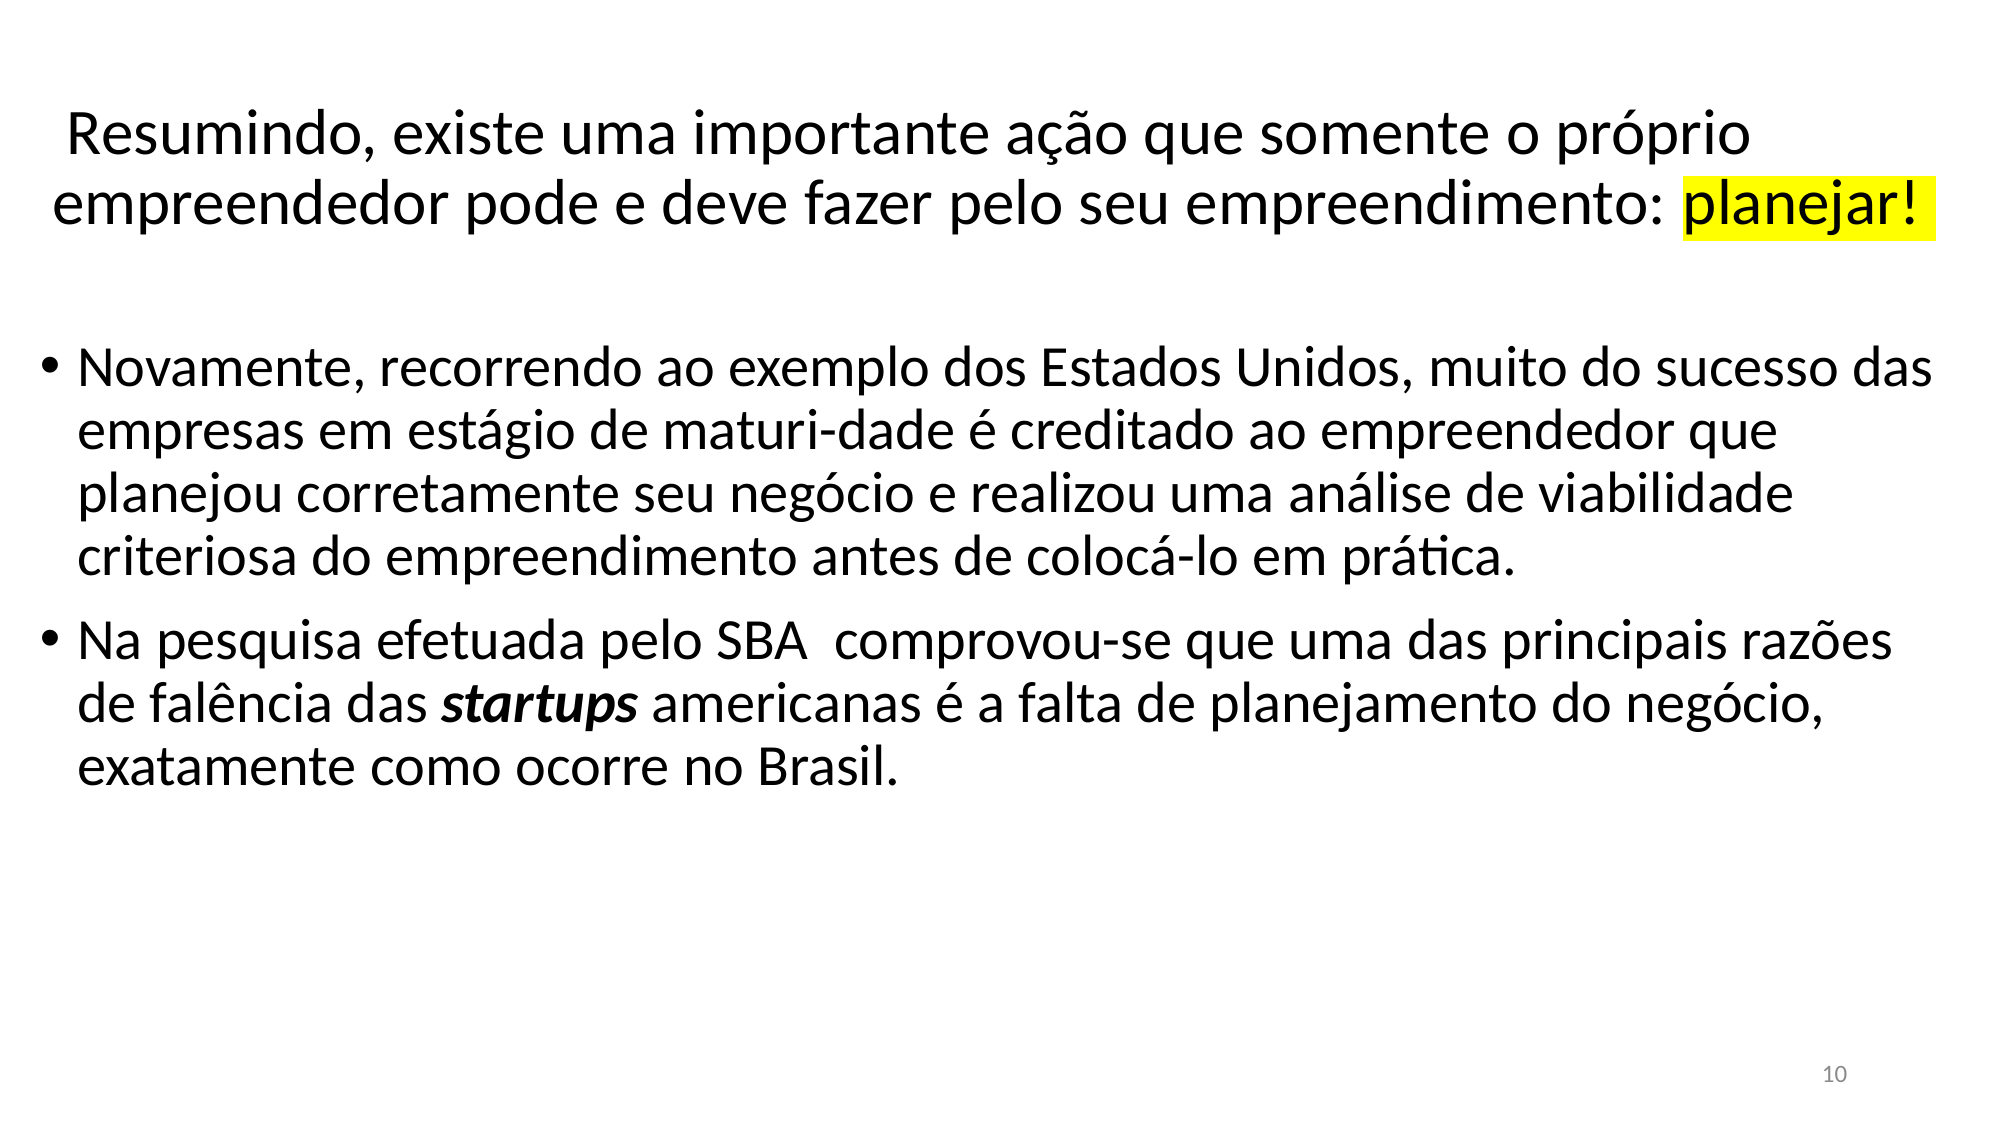

# Resumindo, existe uma importante ação que somente o próprio empreendedor pode e deve fazer pelo seu empreendimento: planejar!
Novamente, recorrendo ao exemplo dos Estados Unidos, muito do sucesso das empresas em estágio de maturi-dade é creditado ao empreendedor que planejou corretamente seu negócio e realizou uma análise de viabilidade criteriosa do empreendimento antes de colocá-lo em prática.
Na pesquisa efetuada pelo SBA  comprovou-se que uma das principais razões de falência das startups americanas é a falta de planejamento do negócio, exatamente como ocorre no Brasil.
10